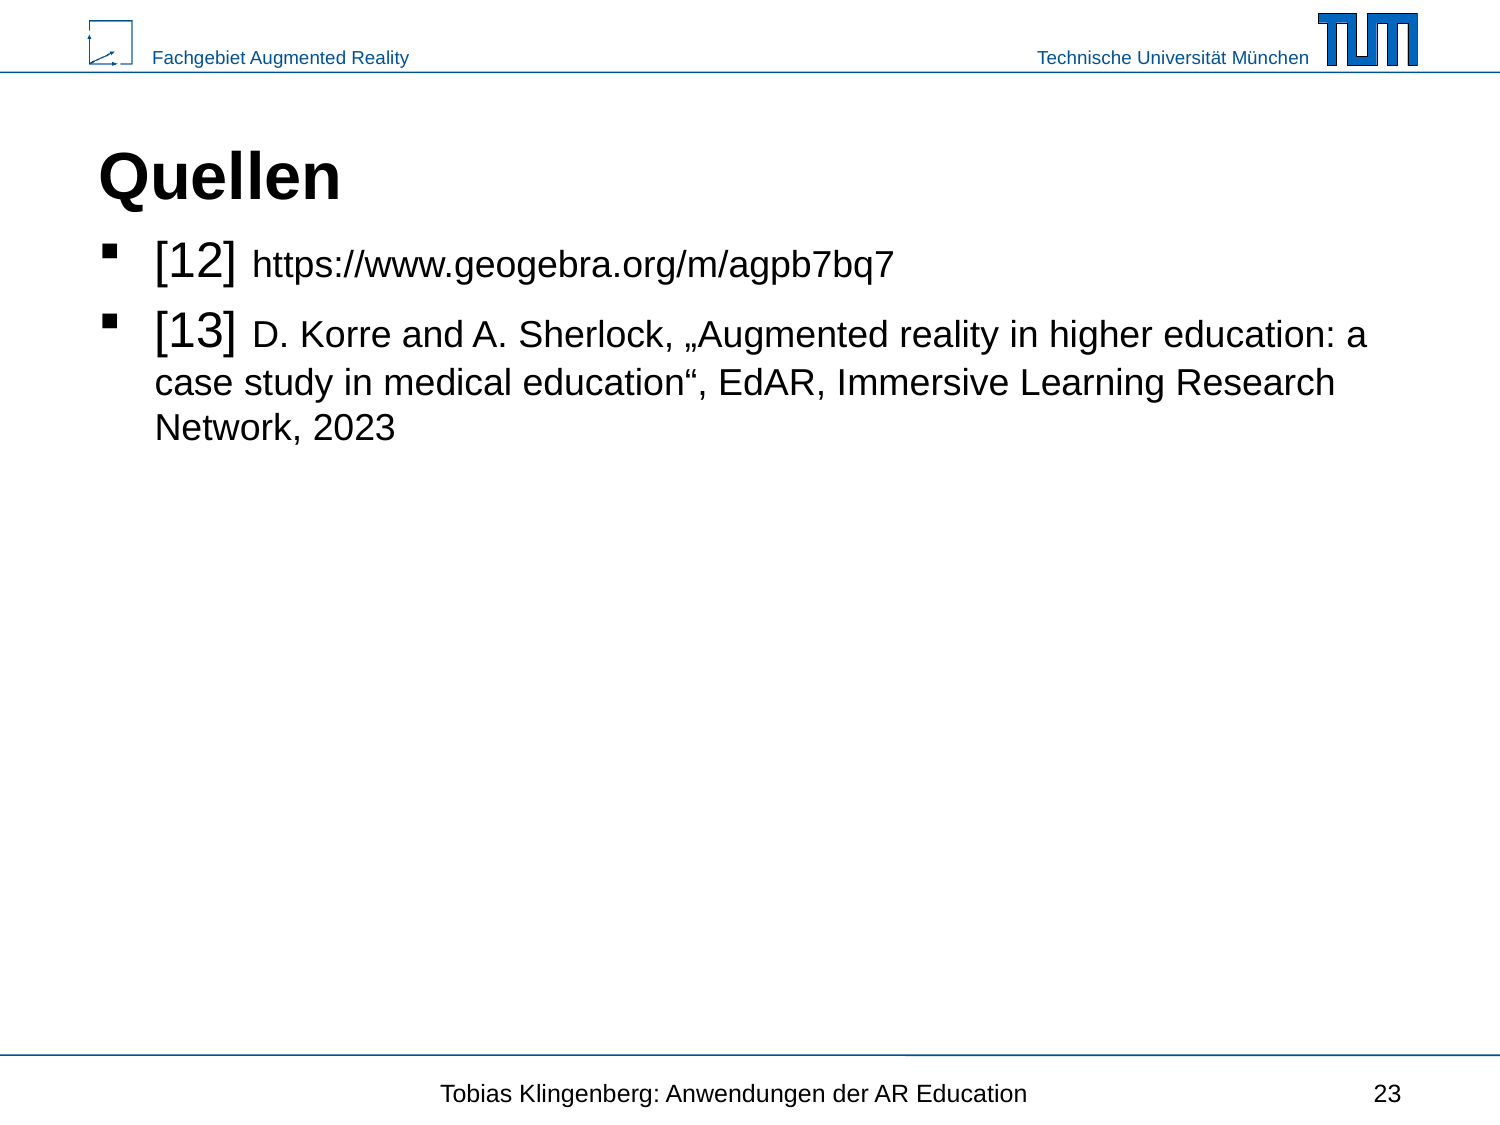

# Quellen
[12] https://www.geogebra.org/m/agpb7bq7
[13] D. Korre and A. Sherlock, „Augmented reality in higher education: a case study in medical education“, EdAR, Immersive Learning Research Network, 2023
Tobias Klingenberg: Anwendungen der AR Education
23